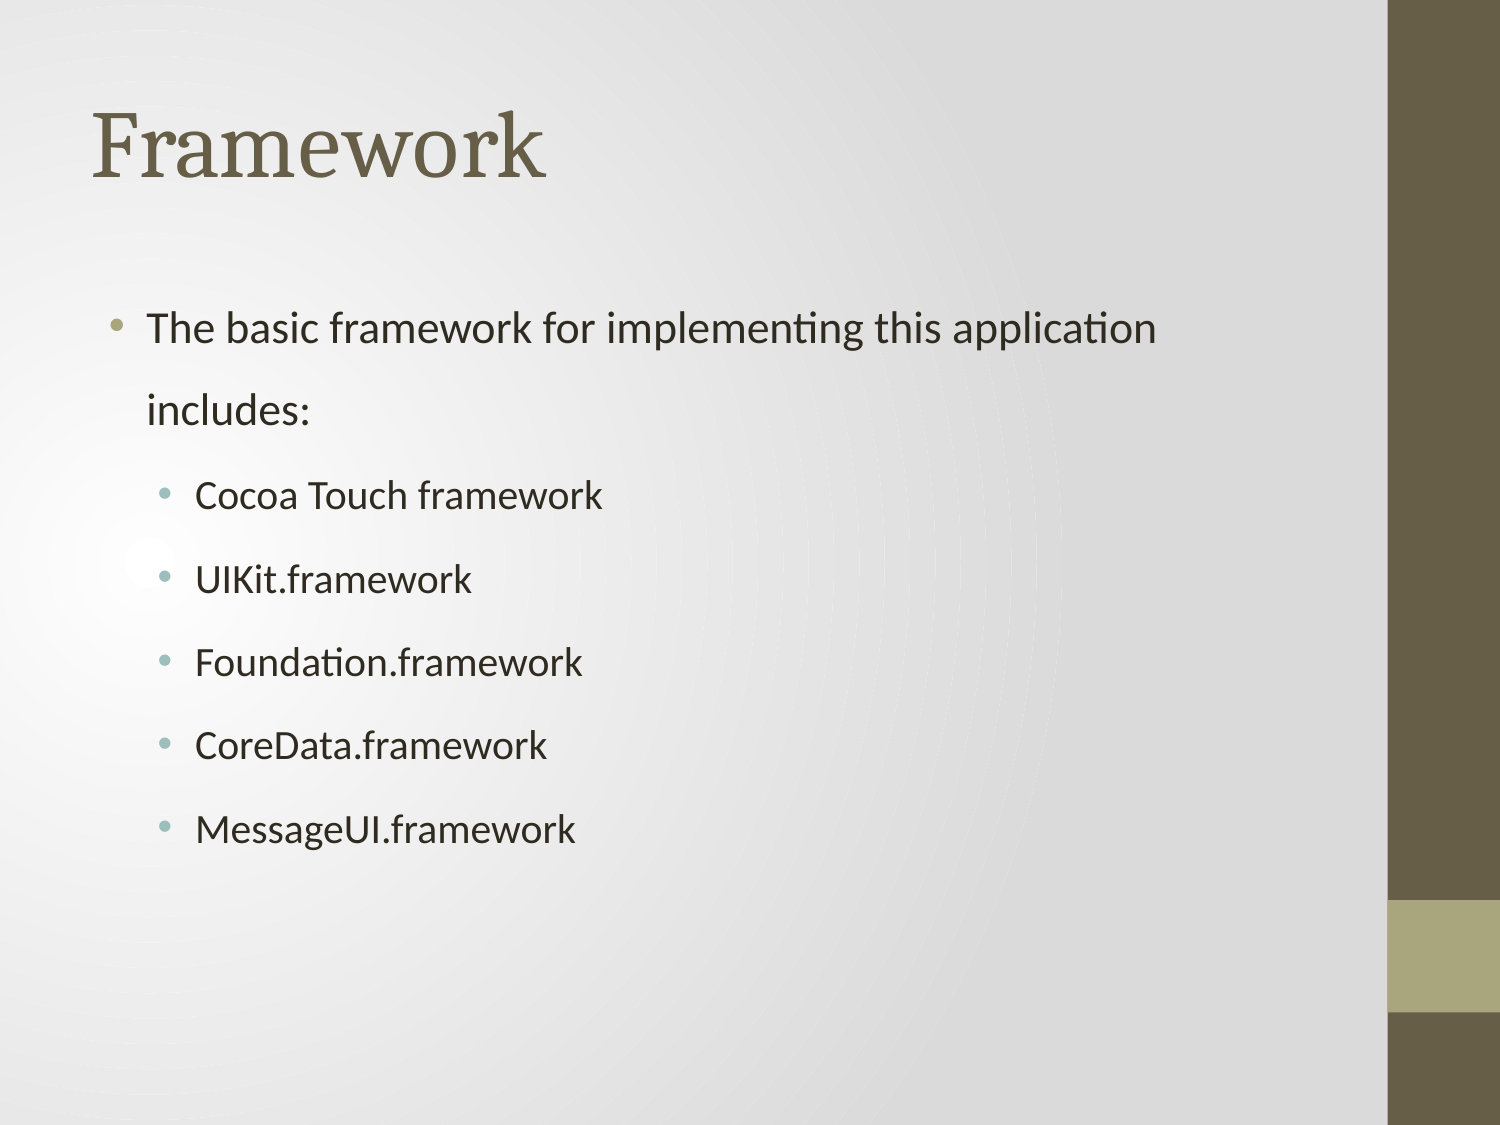

# Framework
The basic framework for implementing this application includes:
Cocoa Touch framework
UIKit.framework
Foundation.framework
CoreData.framework
MessageUI.framework